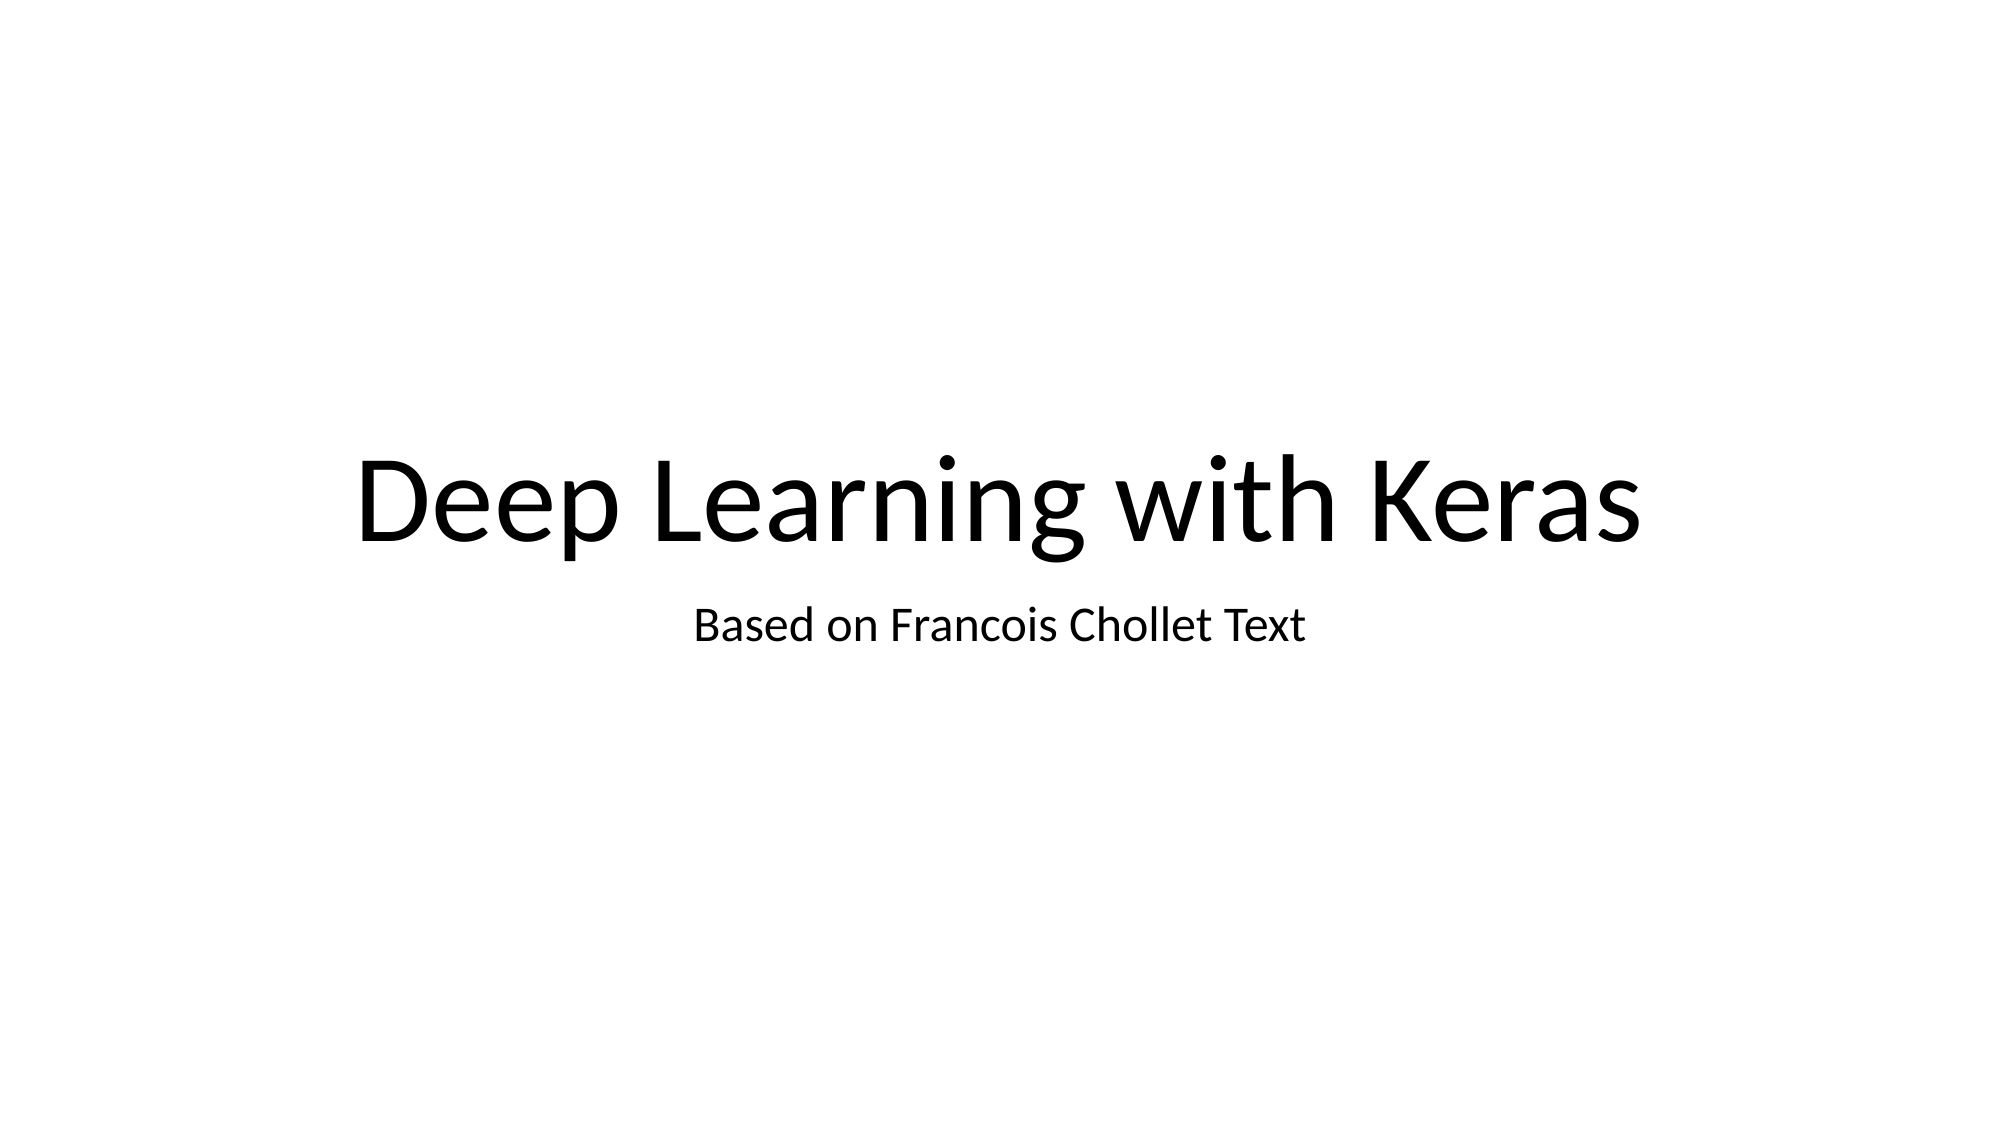

# Deep Learning with Keras
Based on Francois Chollet Text